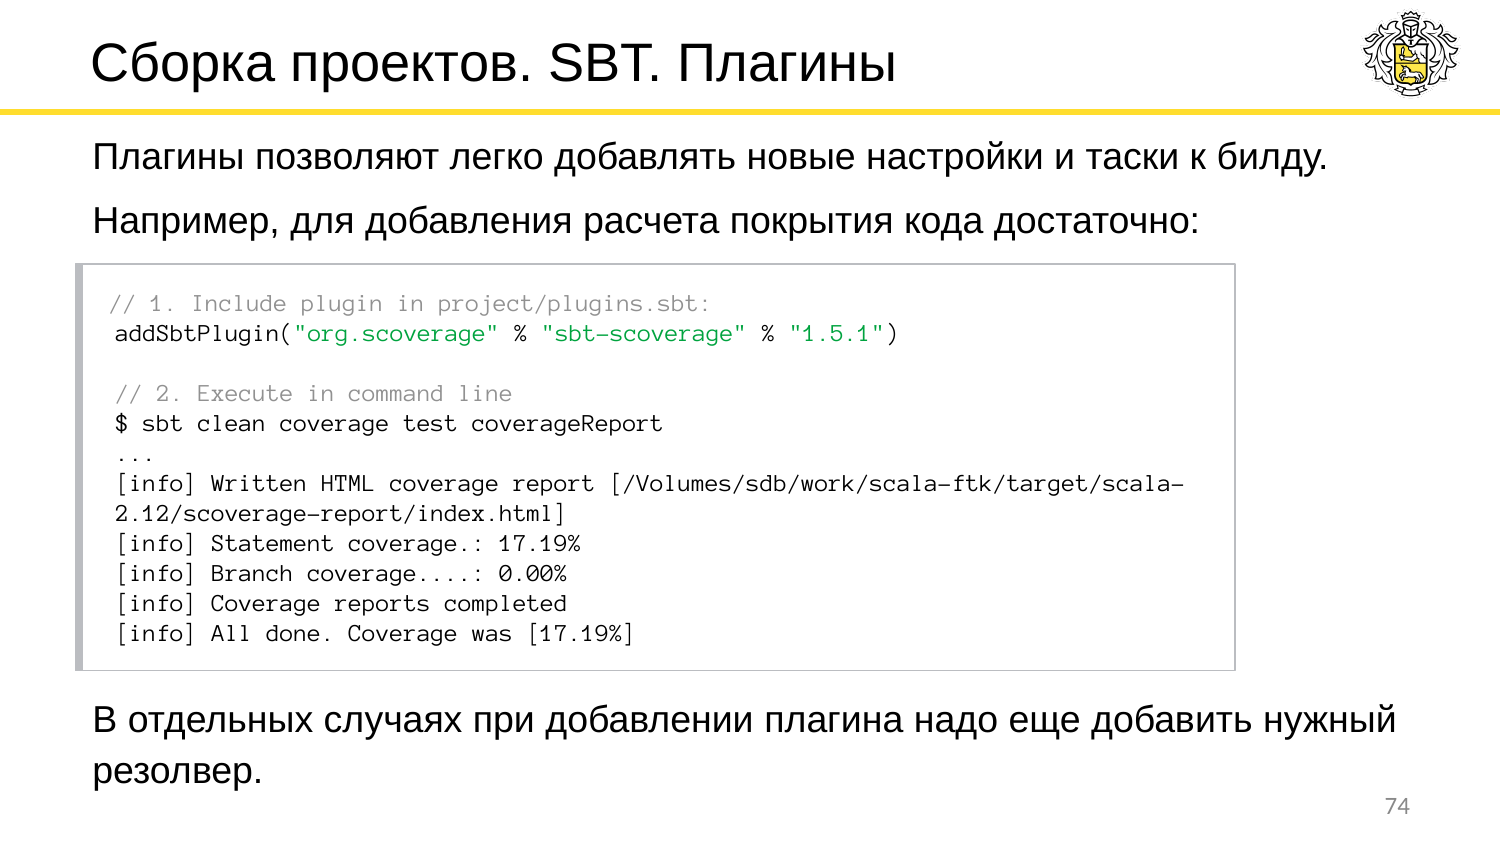

# Сборка проектов. SBT. Плагины
Плагины позволяют легко добавлять новые настройки и таски к билду.
Например, для добавления расчета покрытия кода достаточно:

// 1. Include plugin in project/plugins.sbt:
addSbtPlugin("org.scoverage" % "sbt-scoverage" % "1.5.1")
// 2. Execute in command line
$ sbt clean coverage test coverageReport
...
[info] Written HTML coverage report [/Volumes/sdb/work/scala-ftk/target/scala-2.12/scoverage-report/index.html]
[info] Statement coverage.: 17.19%
[info] Branch coverage....: 0.00%
[info] Coverage reports completed
[info] All done. Coverage was [17.19%]

В отдельных случаях при добавлении плагина надо еще добавить нужный резолвер.
74